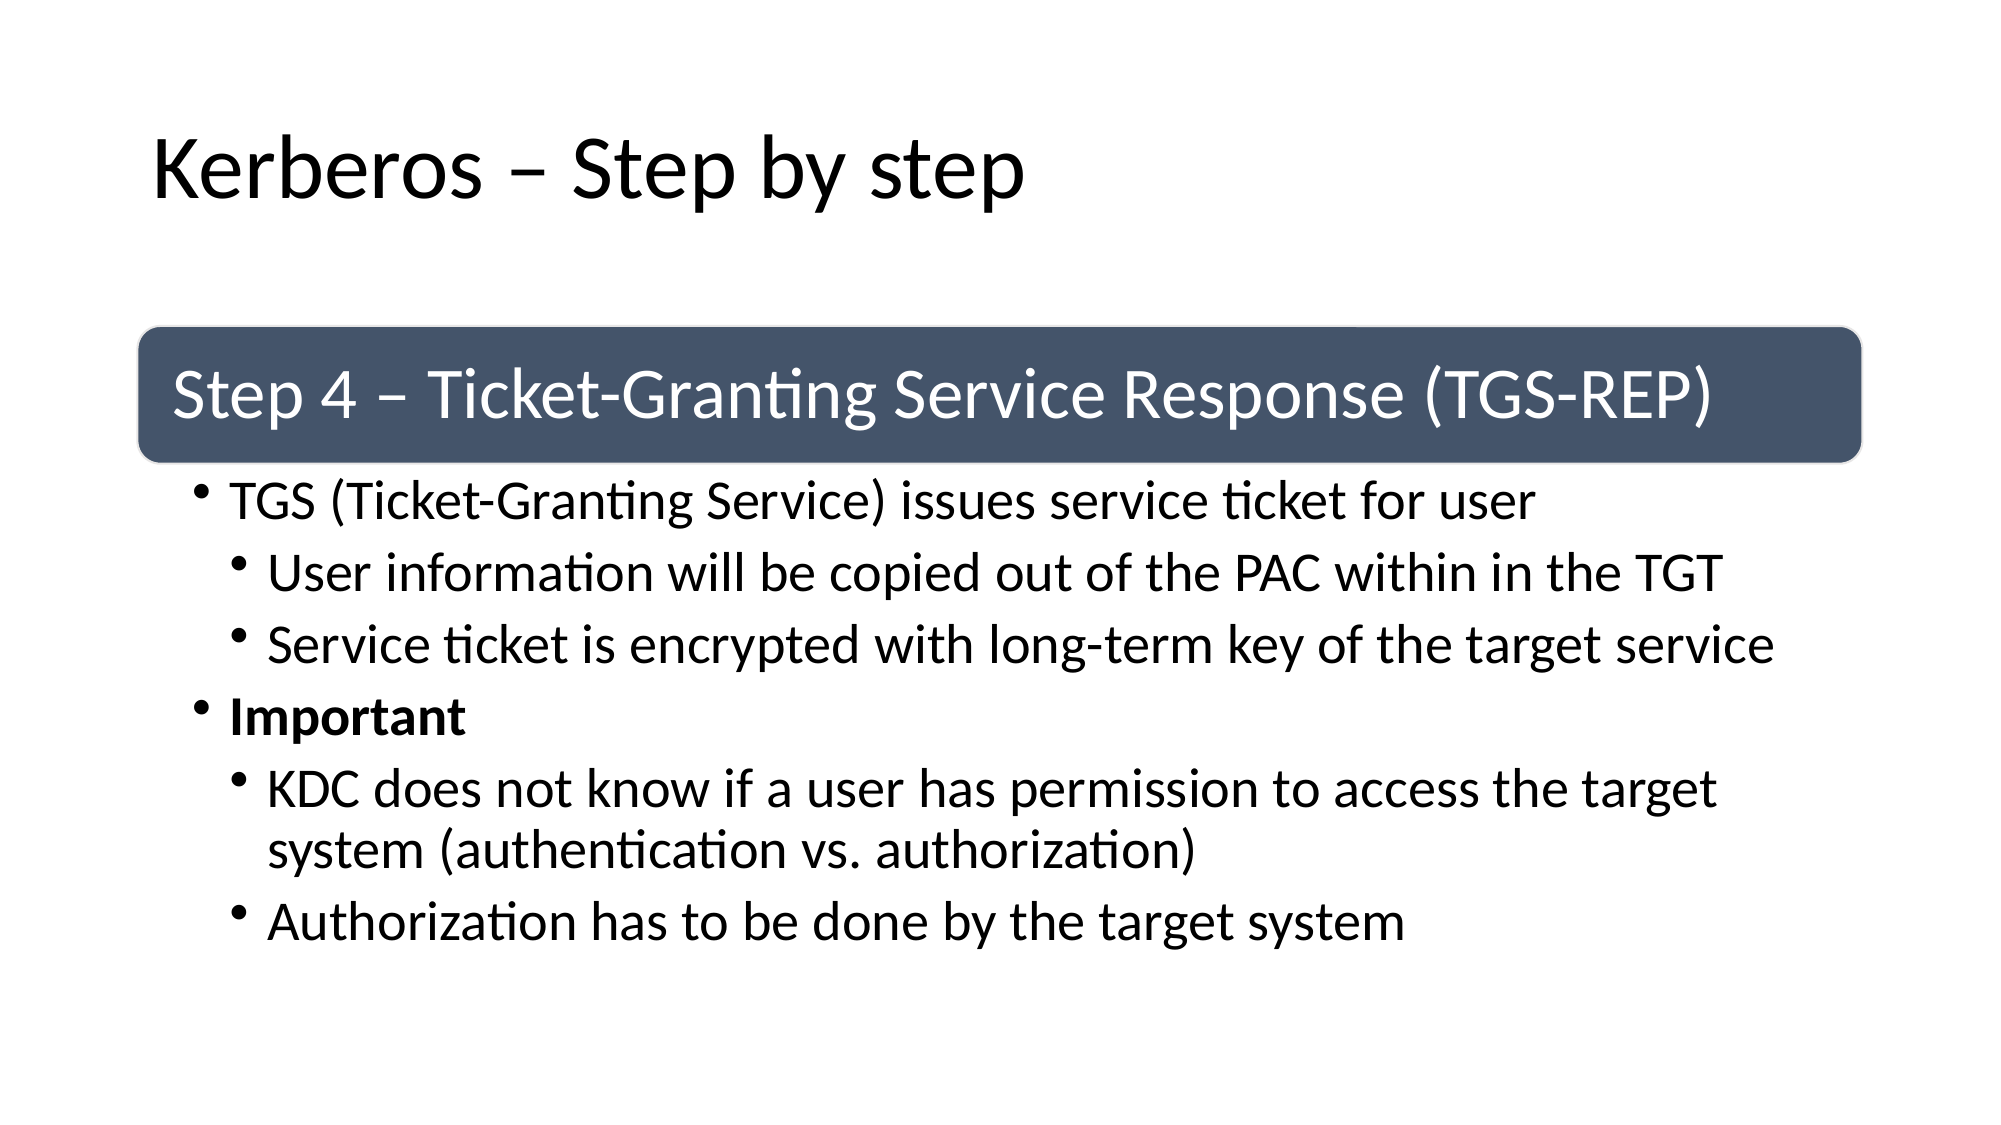

# Kerberos – Step by step
Step 4 – Ticket-Granting Service Response (TGS-REP)
TGS (Ticket-Granting Service) issues service ticket for user
User information will be copied out of the PAC within in the TGT
Service ticket is encrypted with long-term key of the target service
Important
KDC does not know if a user has permission to access the target system (authentication vs. authorization)
Authorization has to be done by the target system